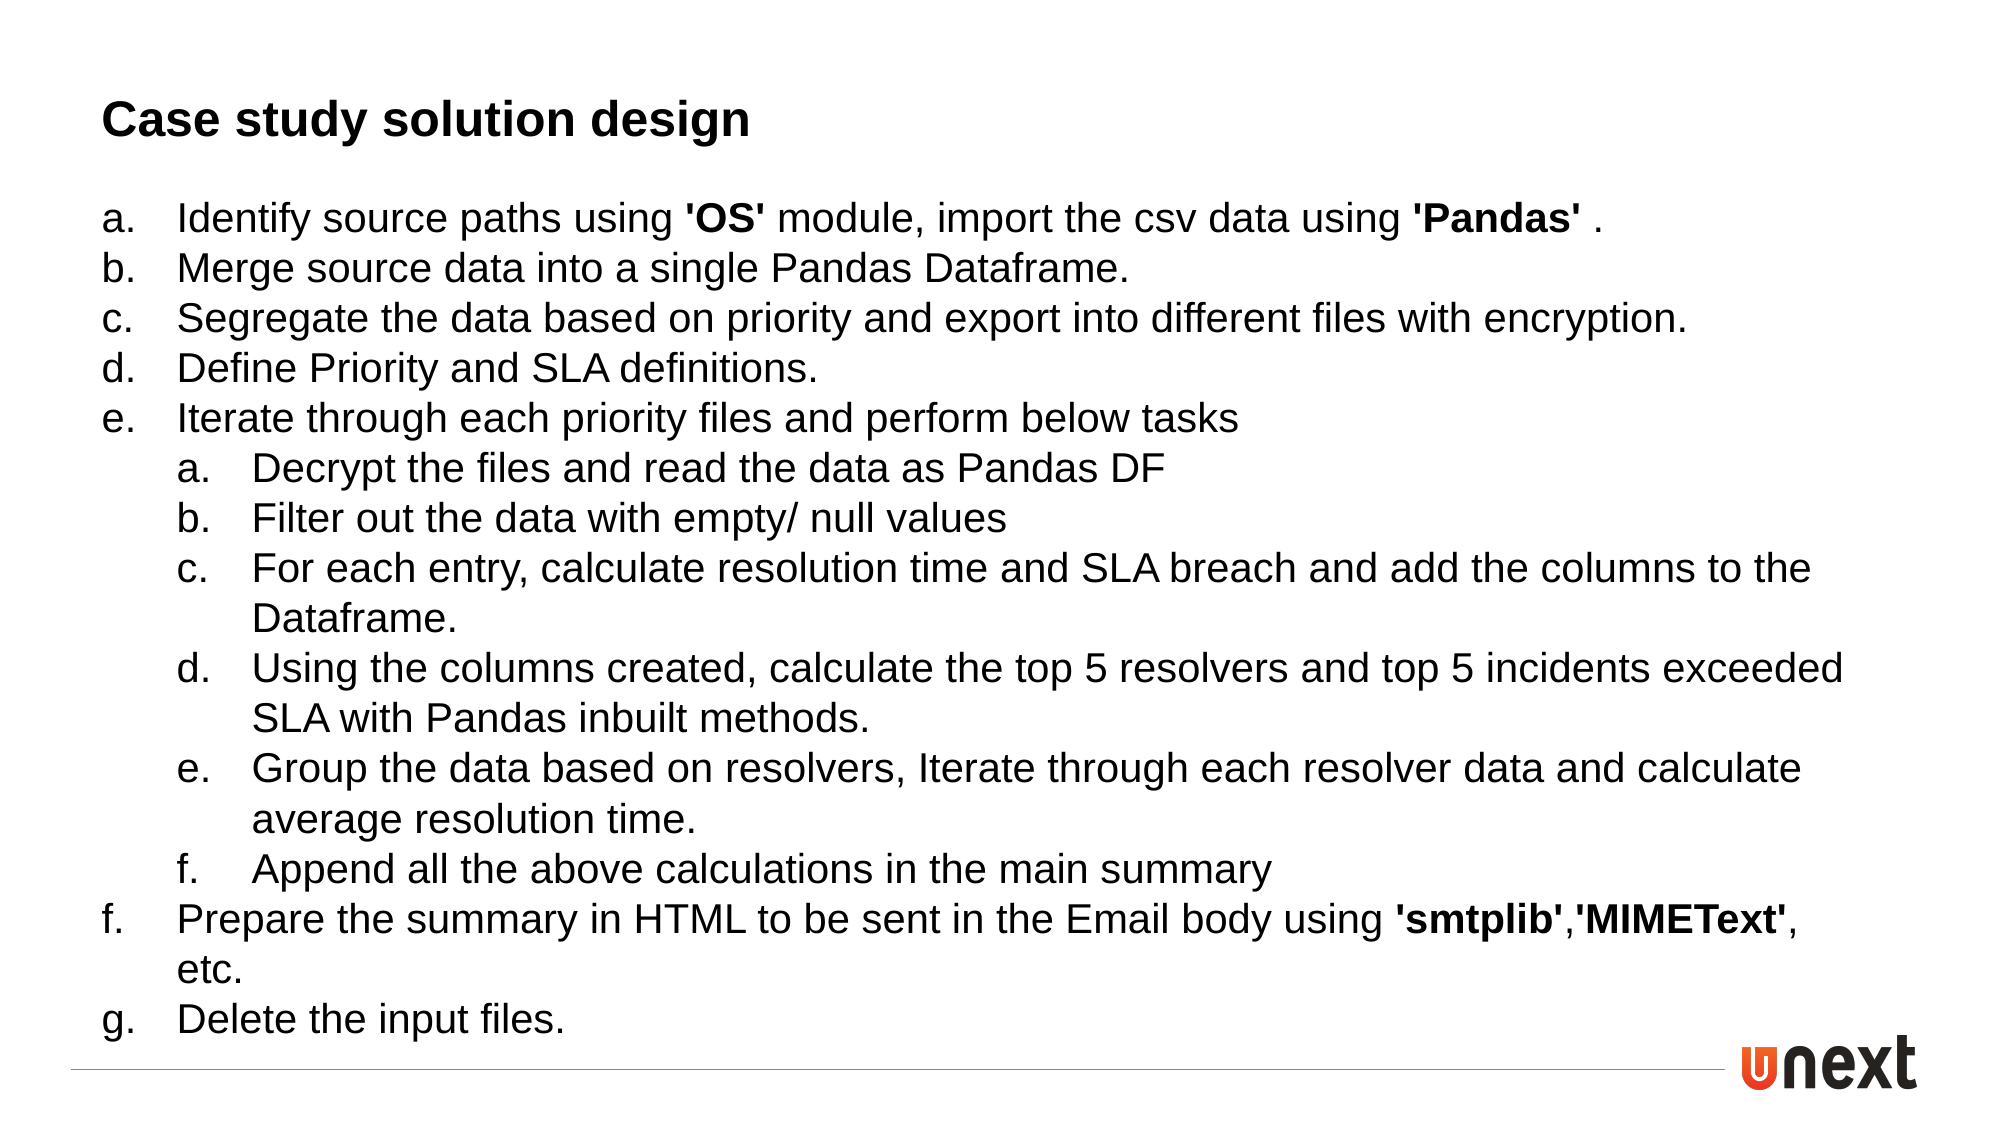

Case study solution design
Identify source paths using 'OS' module, import the csv data using 'Pandas' .
Merge source data into a single Pandas Dataframe.
Segregate the data based on priority and export into different files with encryption.
Define Priority and SLA definitions.
Iterate through each priority files and perform below tasks
Decrypt the files and read the data as Pandas DF
Filter out the data with empty/ null values
For each entry, calculate resolution time and SLA breach and add the columns to the Dataframe.
Using the columns created, calculate the top 5 resolvers and top 5 incidents exceeded SLA with Pandas inbuilt methods.
Group the data based on resolvers, Iterate through each resolver data and calculate average resolution time.
Append all the above calculations in the main summary
Prepare the summary in HTML to be sent in the Email body using 'smtplib','MIMEText', etc.
Delete the input files.